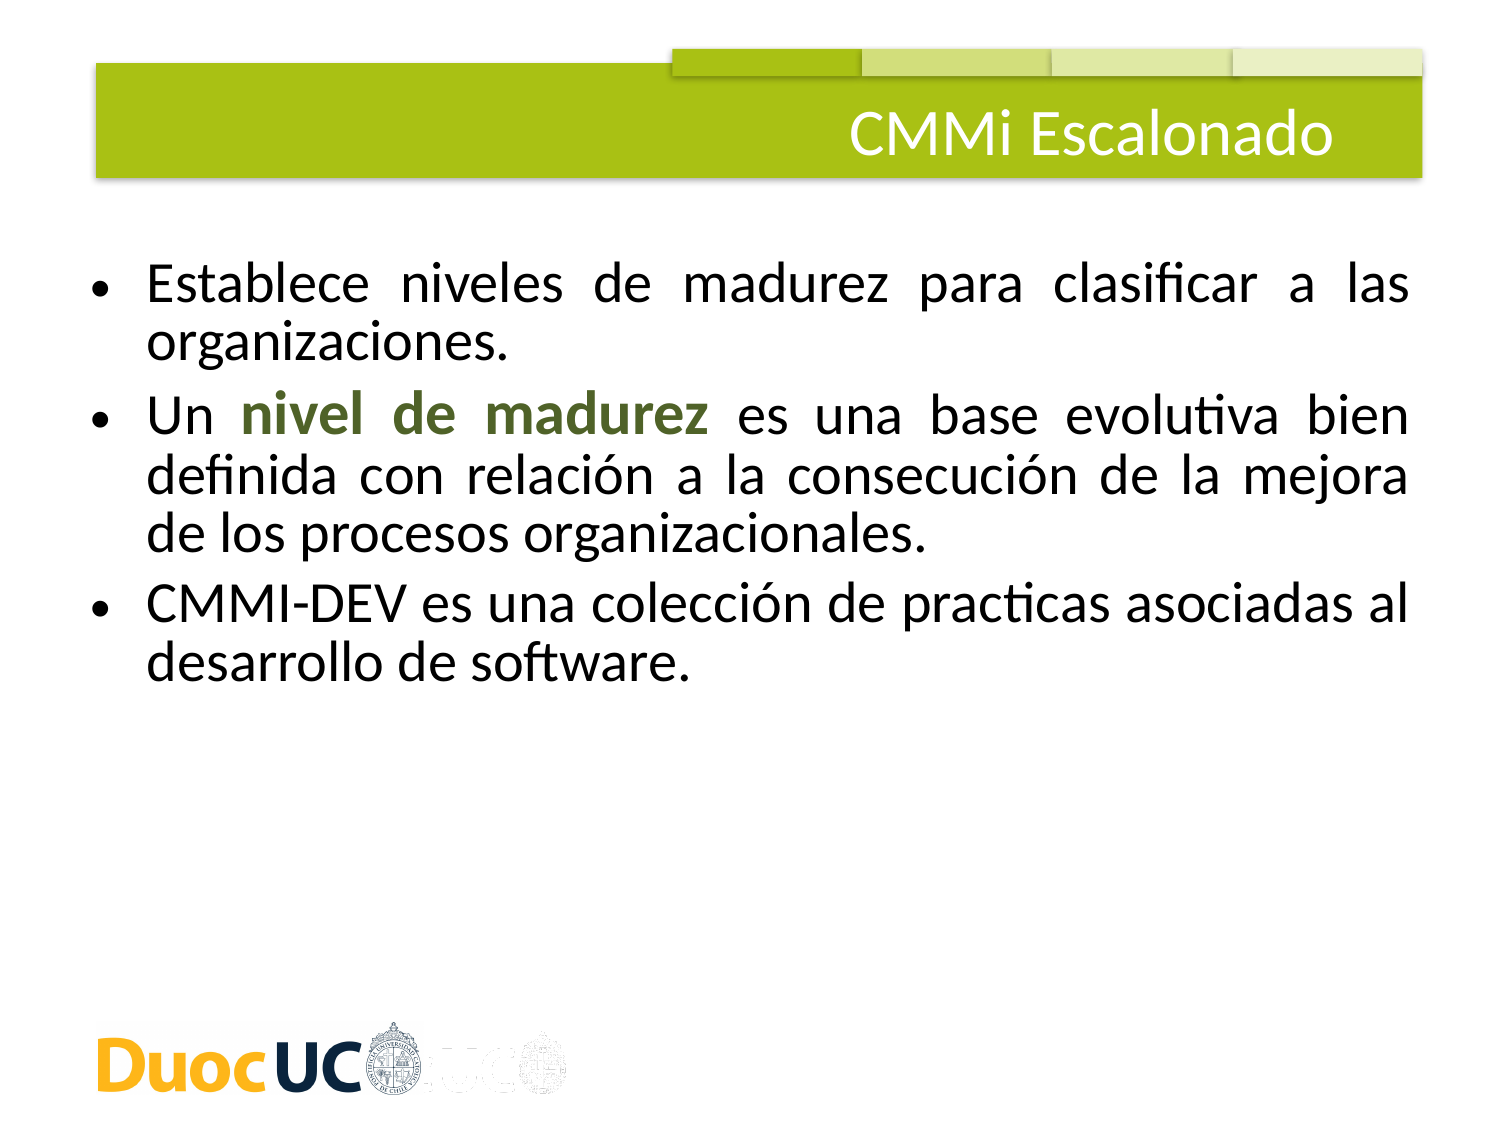

CMMi Escalonado
Establece niveles de madurez para clasificar a las organizaciones.
Un nivel de madurez es una base evolutiva bien definida con relación a la consecución de la mejora de los procesos organizacionales.
CMMI-DEV es una colección de practicas asociadas al desarrollo de software.